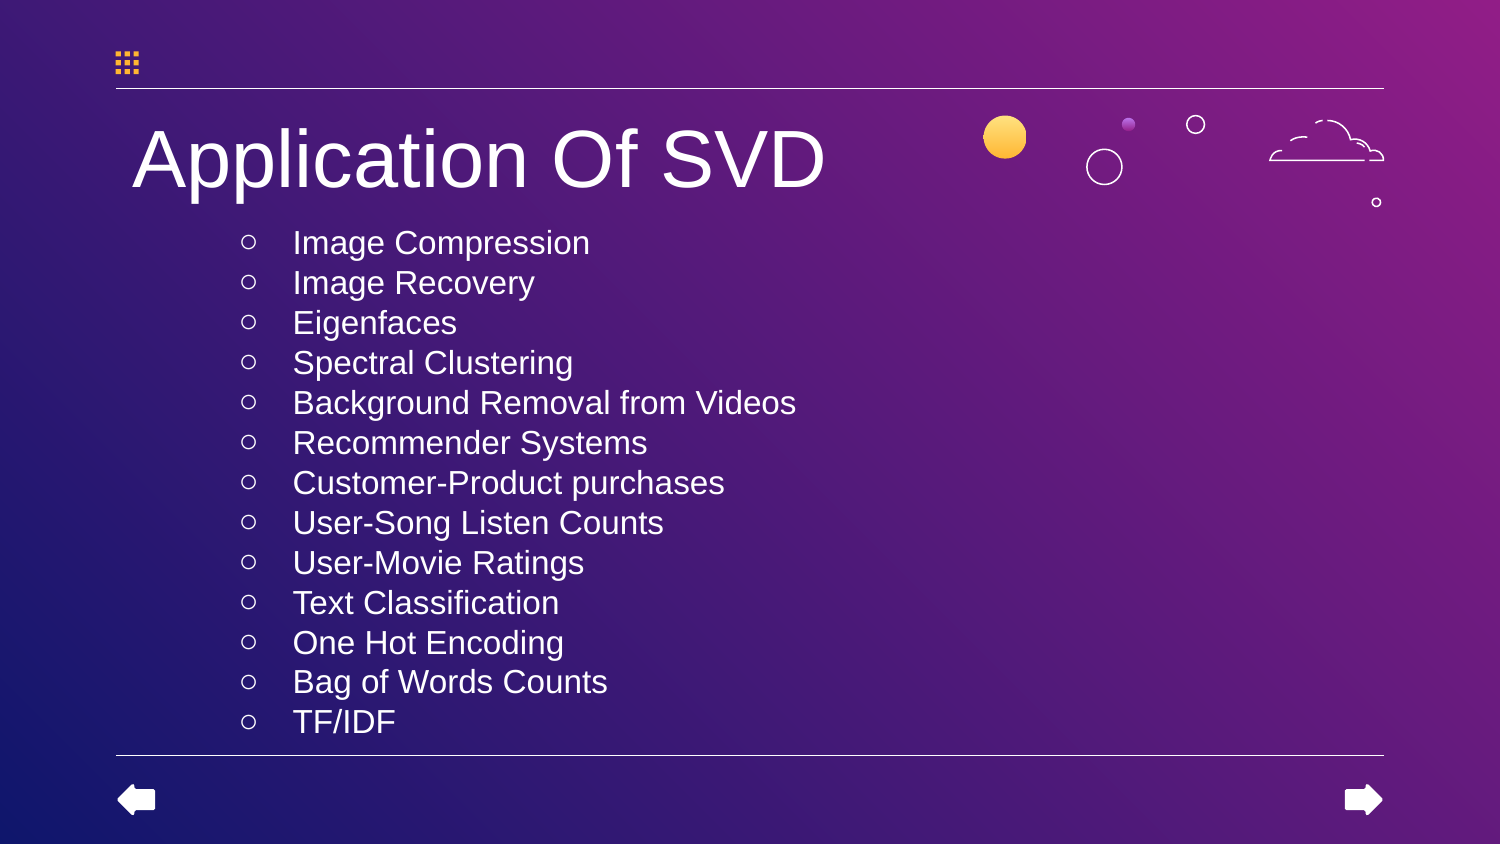

# Application Of SVD

Image Compression
Image Recovery
Eigenfaces
Spectral Clustering
Background Removal from Videos
Recommender Systems
Customer-Product purchases
User-Song Listen Counts
User-Movie Ratings
Text Classification
One Hot Encoding
Bag of Words Counts
TF/IDF